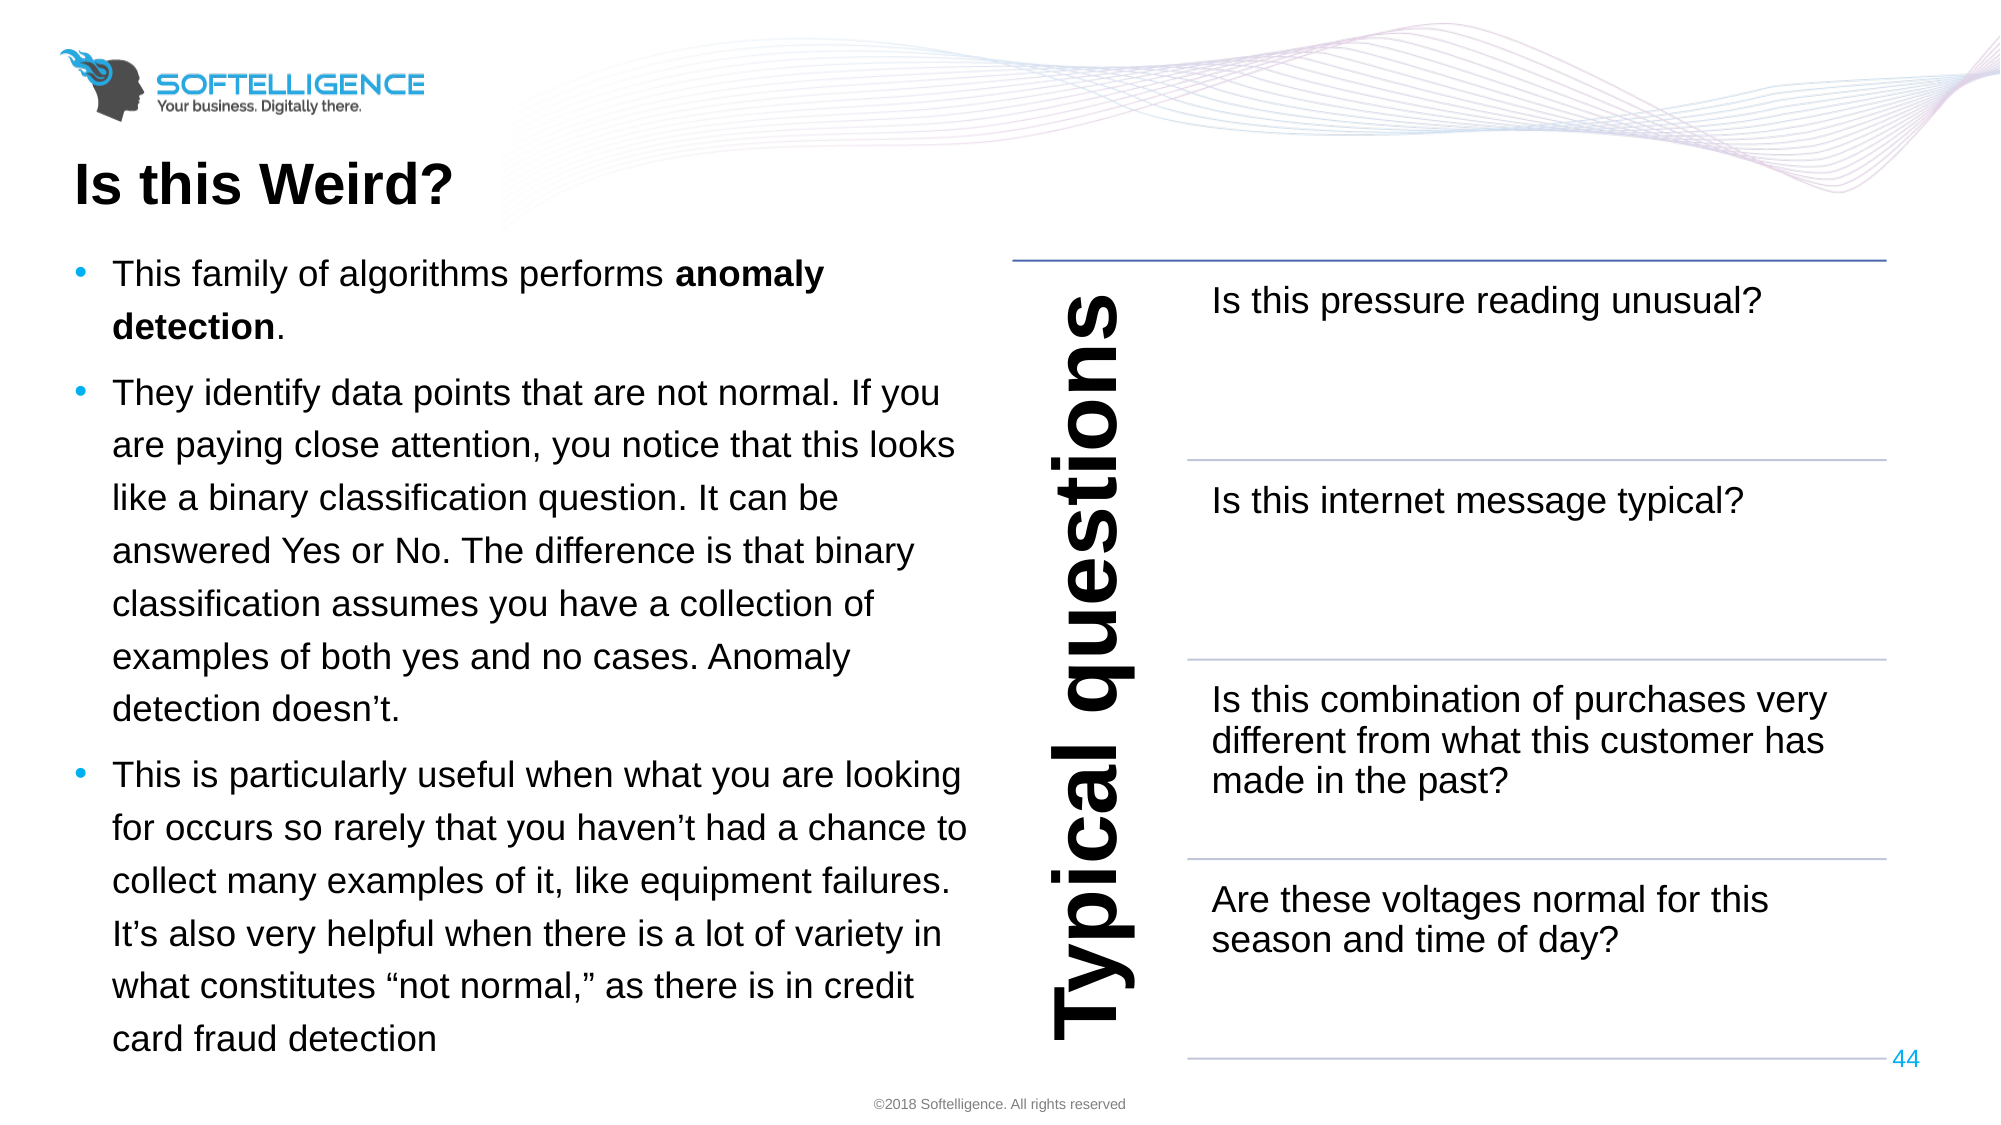

# Is this Weird?
This family of algorithms performs anomaly detection.
They identify data points that are not normal. If you are paying close attention, you notice that this looks like a binary classification question. It can be answered Yes or No. The difference is that binary classification assumes you have a collection of examples of both yes and no cases. Anomaly detection doesn’t.
This is particularly useful when what you are looking for occurs so rarely that you haven’t had a chance to collect many examples of it, like equipment failures. It’s also very helpful when there is a lot of variety in what constitutes “not normal,” as there is in credit card fraud detection

Typical questions
Is this pressure reading unusual?
Is this internet message typical?
Is this combination of purchases very different from what this customer has made in the past?
Are these voltages normal for this season and time of day?
44
©2018 Softelligence. All rights reserved